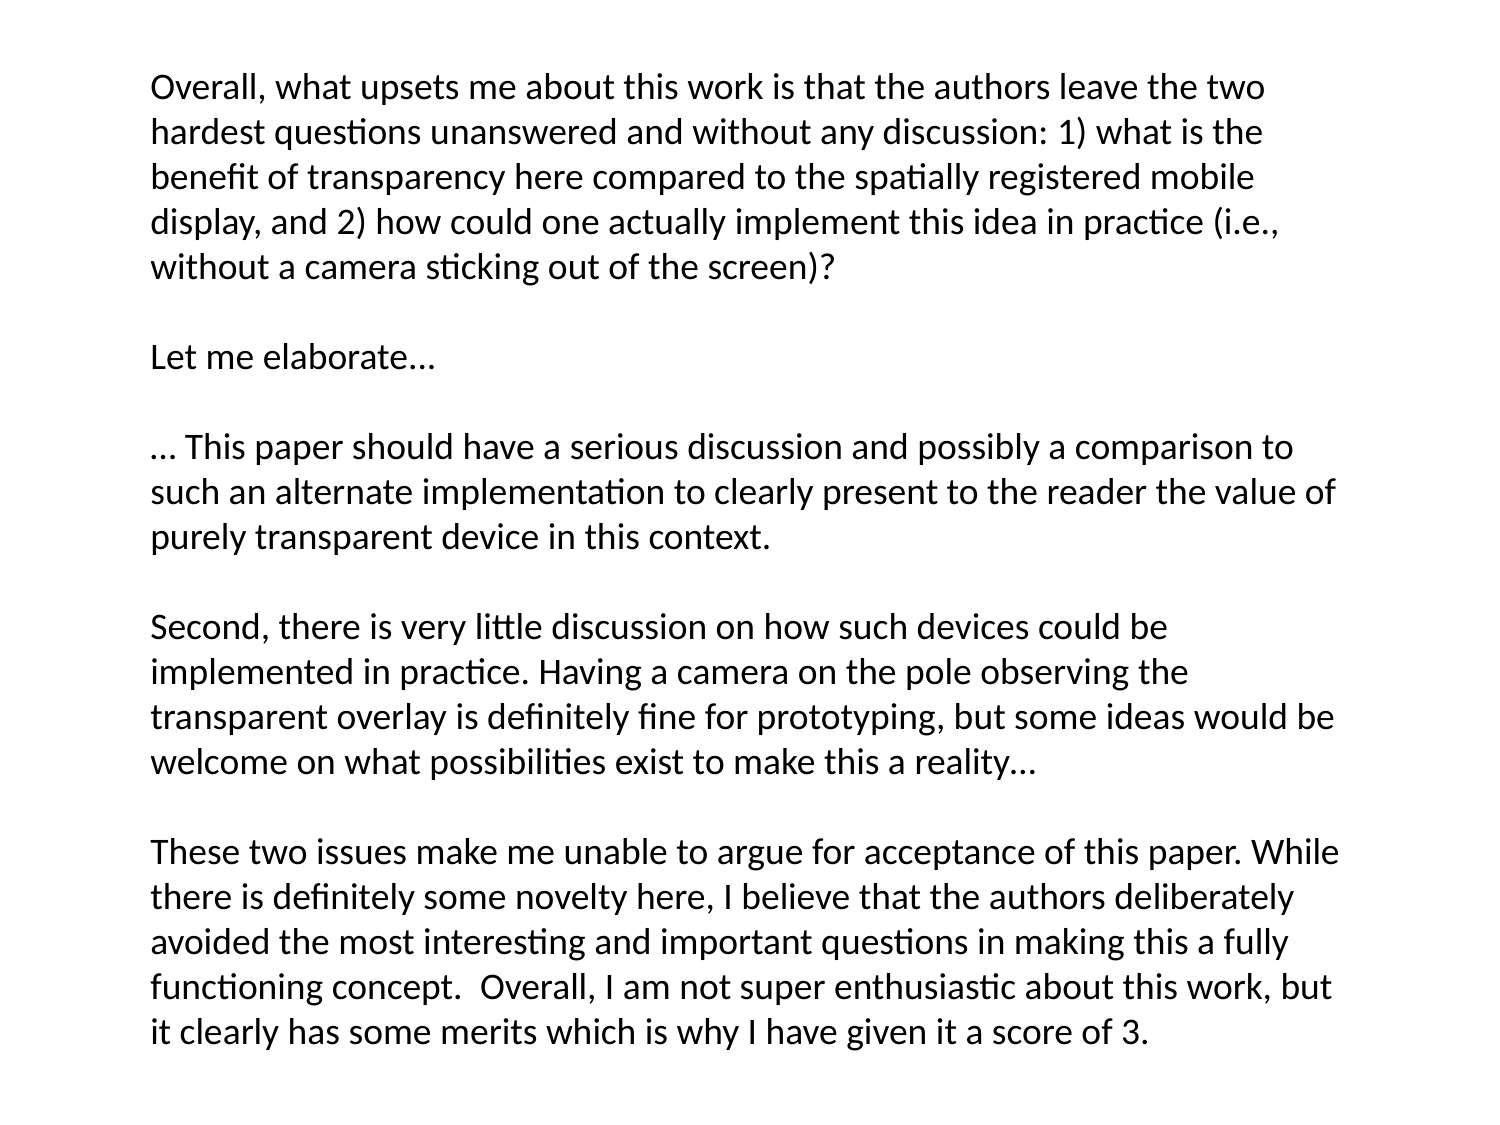

Overall, what upsets me about this work is that the authors leave the two hardest questions unanswered and without any discussion: 1) what is the benefit of transparency here compared to the spatially registered mobile display, and 2) how could one actually implement this idea in practice (i.e., without a camera sticking out of the screen)?
Let me elaborate...
… This paper should have a serious discussion and possibly a comparison to such an alternate implementation to clearly present to the reader the value of purely transparent device in this context.
Second, there is very little discussion on how such devices could be implemented in practice. Having a camera on the pole observing the transparent overlay is definitely fine for prototyping, but some ideas would be welcome on what possibilities exist to make this a reality…
These two issues make me unable to argue for acceptance of this paper. While there is definitely some novelty here, I believe that the authors deliberately avoided the most interesting and important questions in making this a fully functioning concept.  Overall, I am not super enthusiastic about this work, but it clearly has some merits which is why I have given it a score of 3.